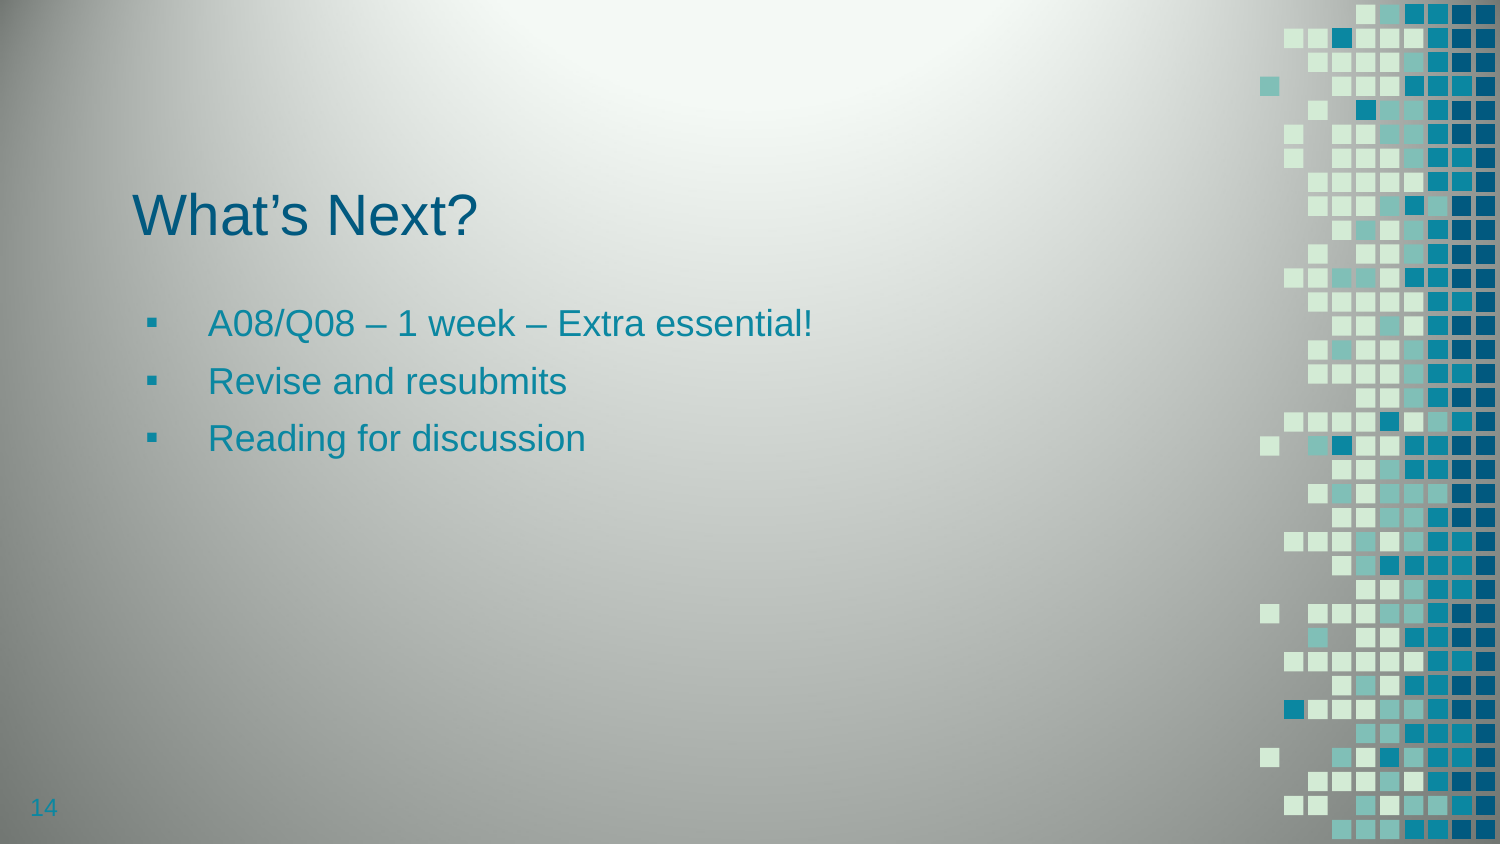

# What’s Next?
A08/Q08 – 1 week – Extra essential!
Revise and resubmits
Reading for discussion

14